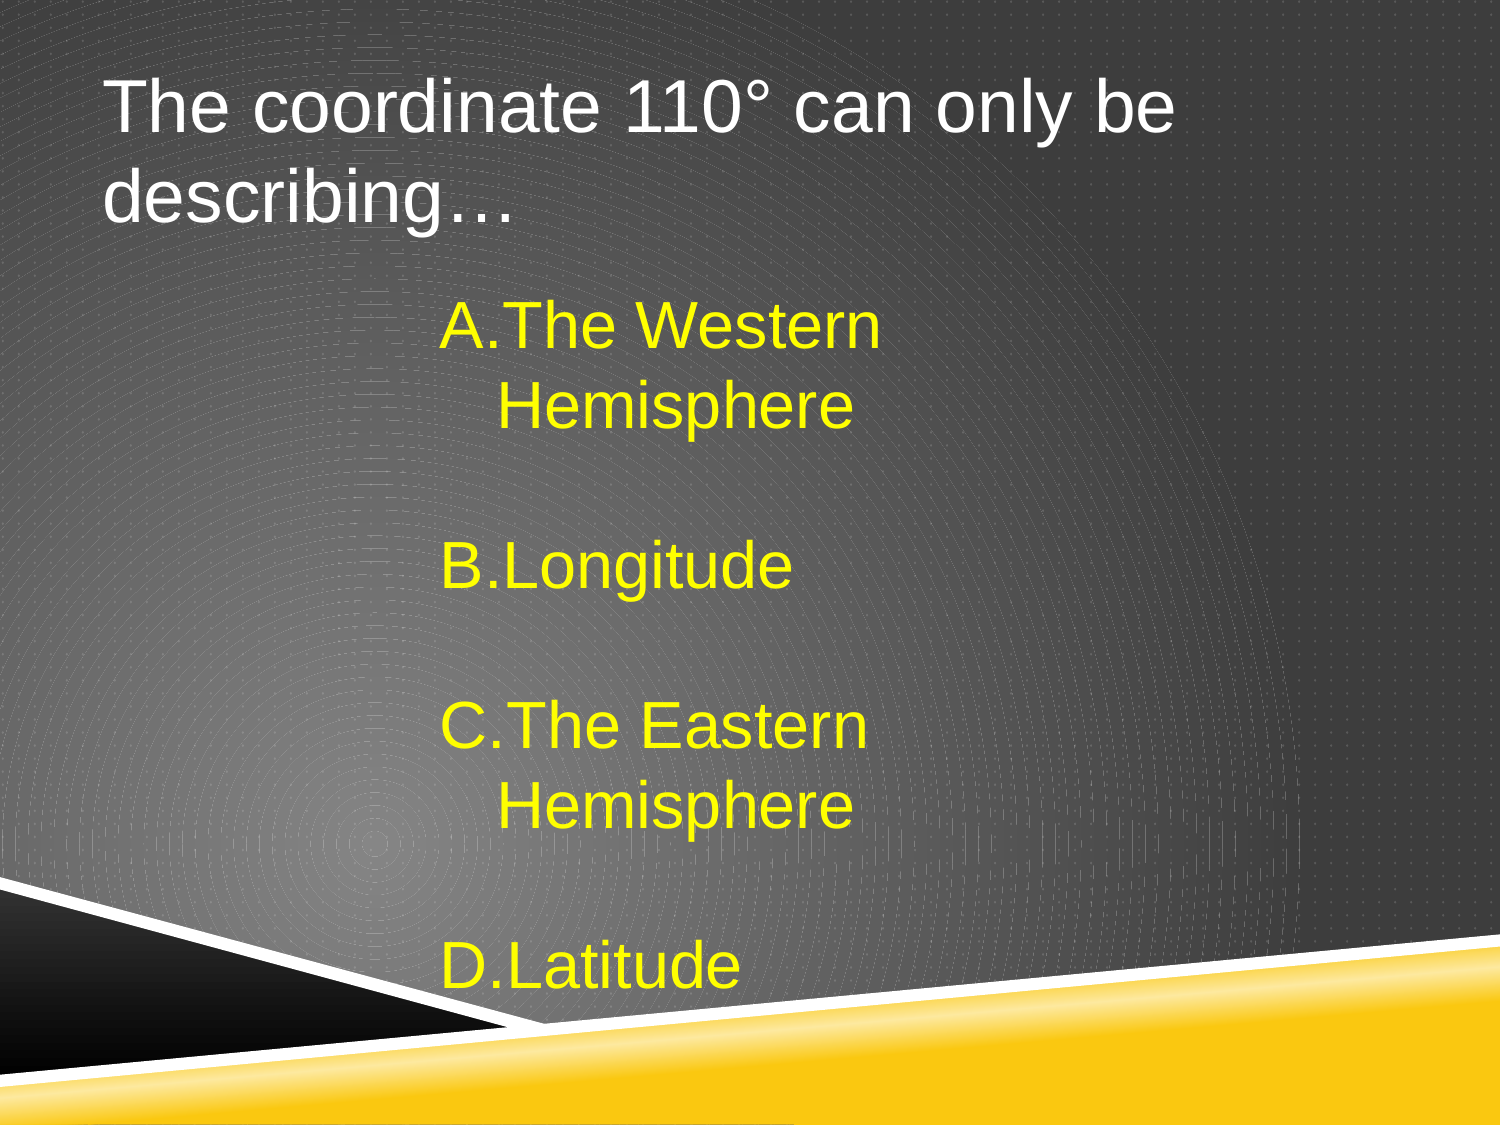

The coordinate 110° can only be describing…
The Western Hemisphere

Longitude

The Eastern Hemisphere

Latitude